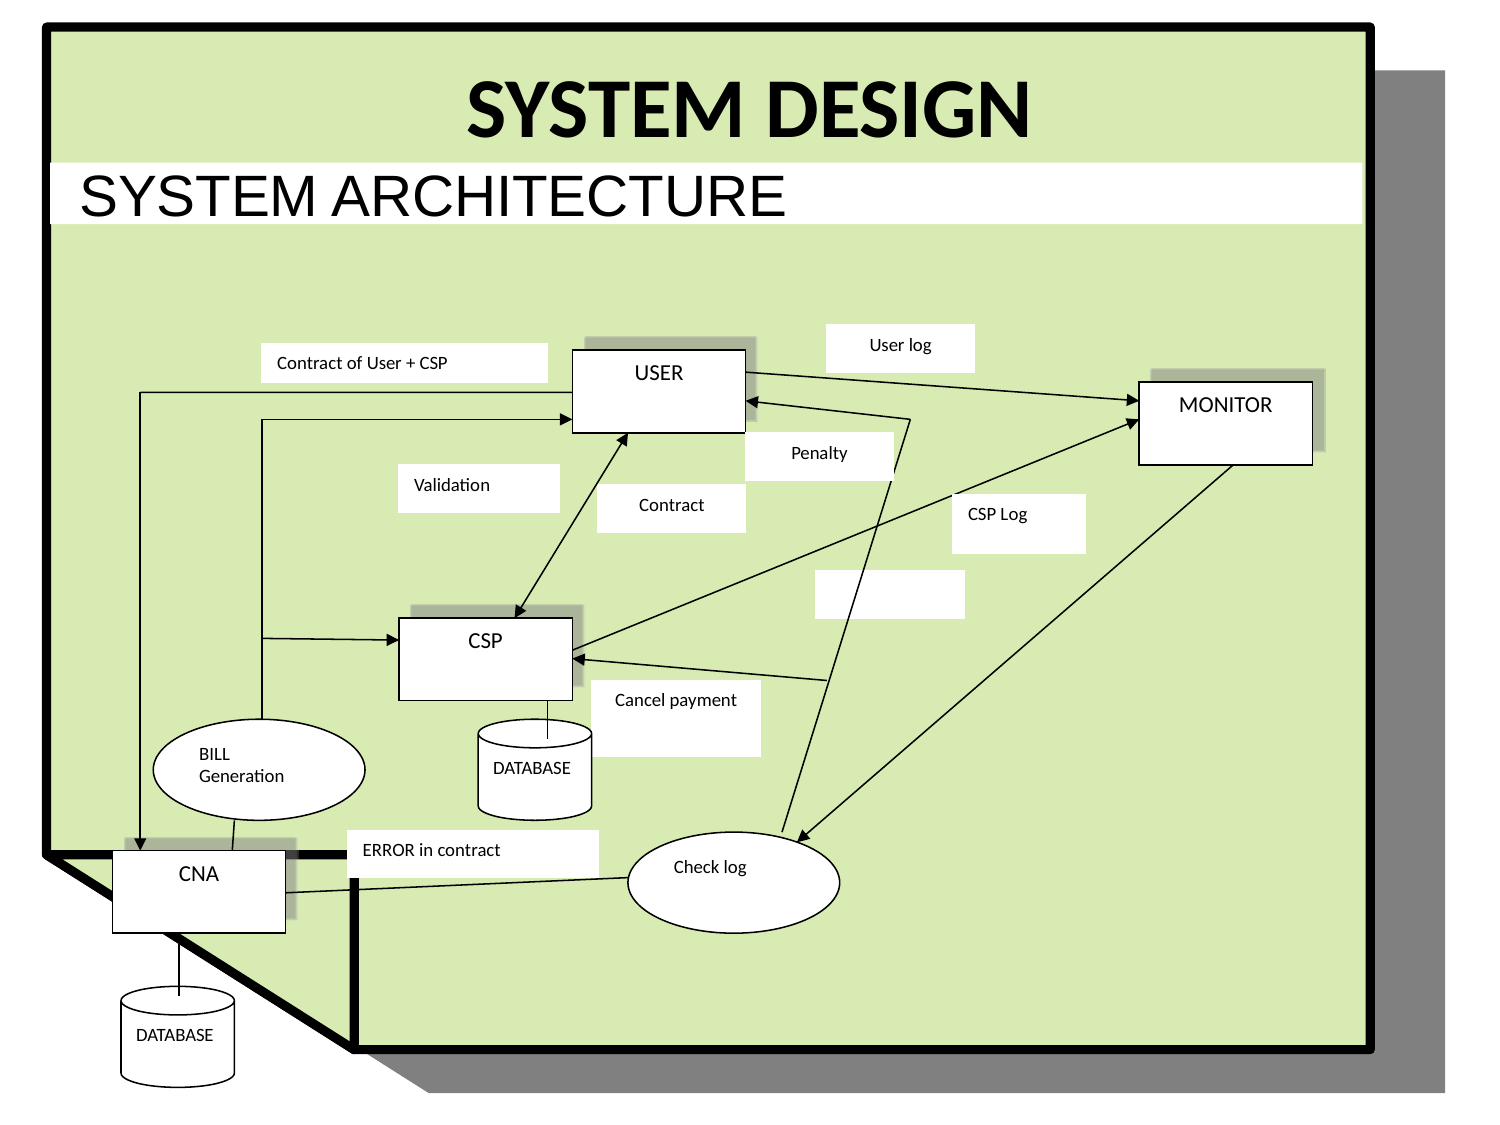

# SYSTEM DESIGN

SYSTEM ARCHITECTURE

User log
Contract of User + CSP
USER
MONITOR
CSP
BILL Generation
Check log
CNA
Penalty
Validation
Contract

Cancel payment
ERROR in contract
DATABASE
DATABASE
CSP Log